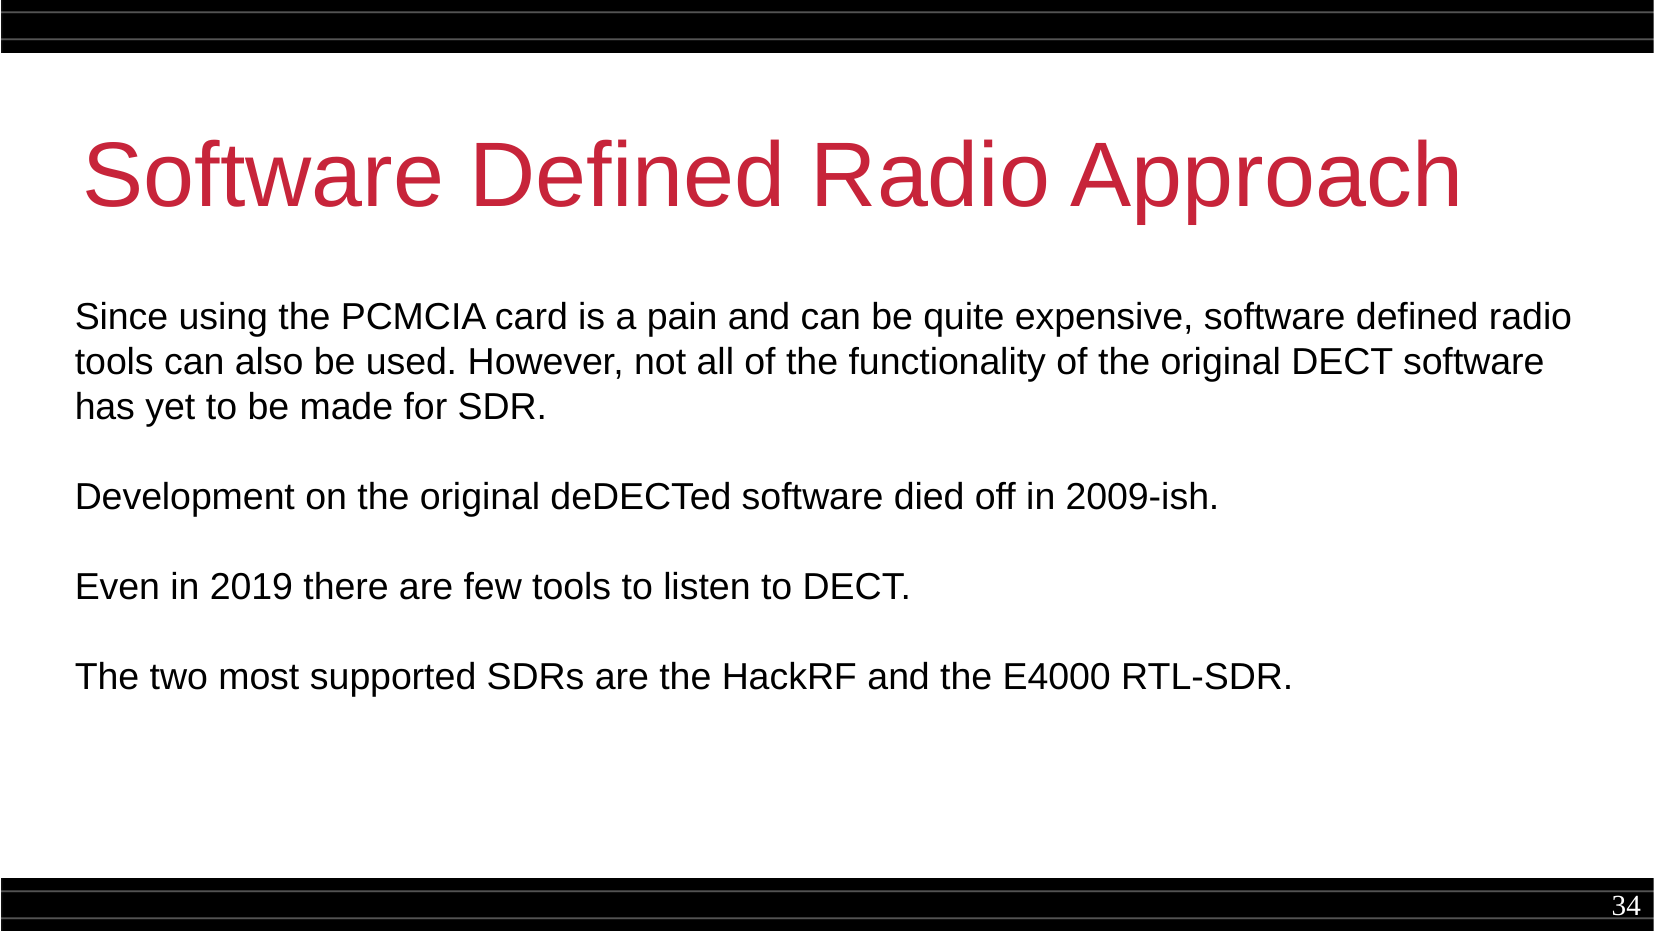

Software Defined Radio Approach

Since using the PCMCIA card is a pain and can be quite expensive, software defined radio tools can also be used. However, not all of the functionality of the original DECT software has yet to be made for SDR.

Development on the original deDECTed software died off in 2009-ish.

Even in 2019 there are few tools to listen to DECT.

The two most supported SDRs are the HackRF and the E4000 RTL-SDR.